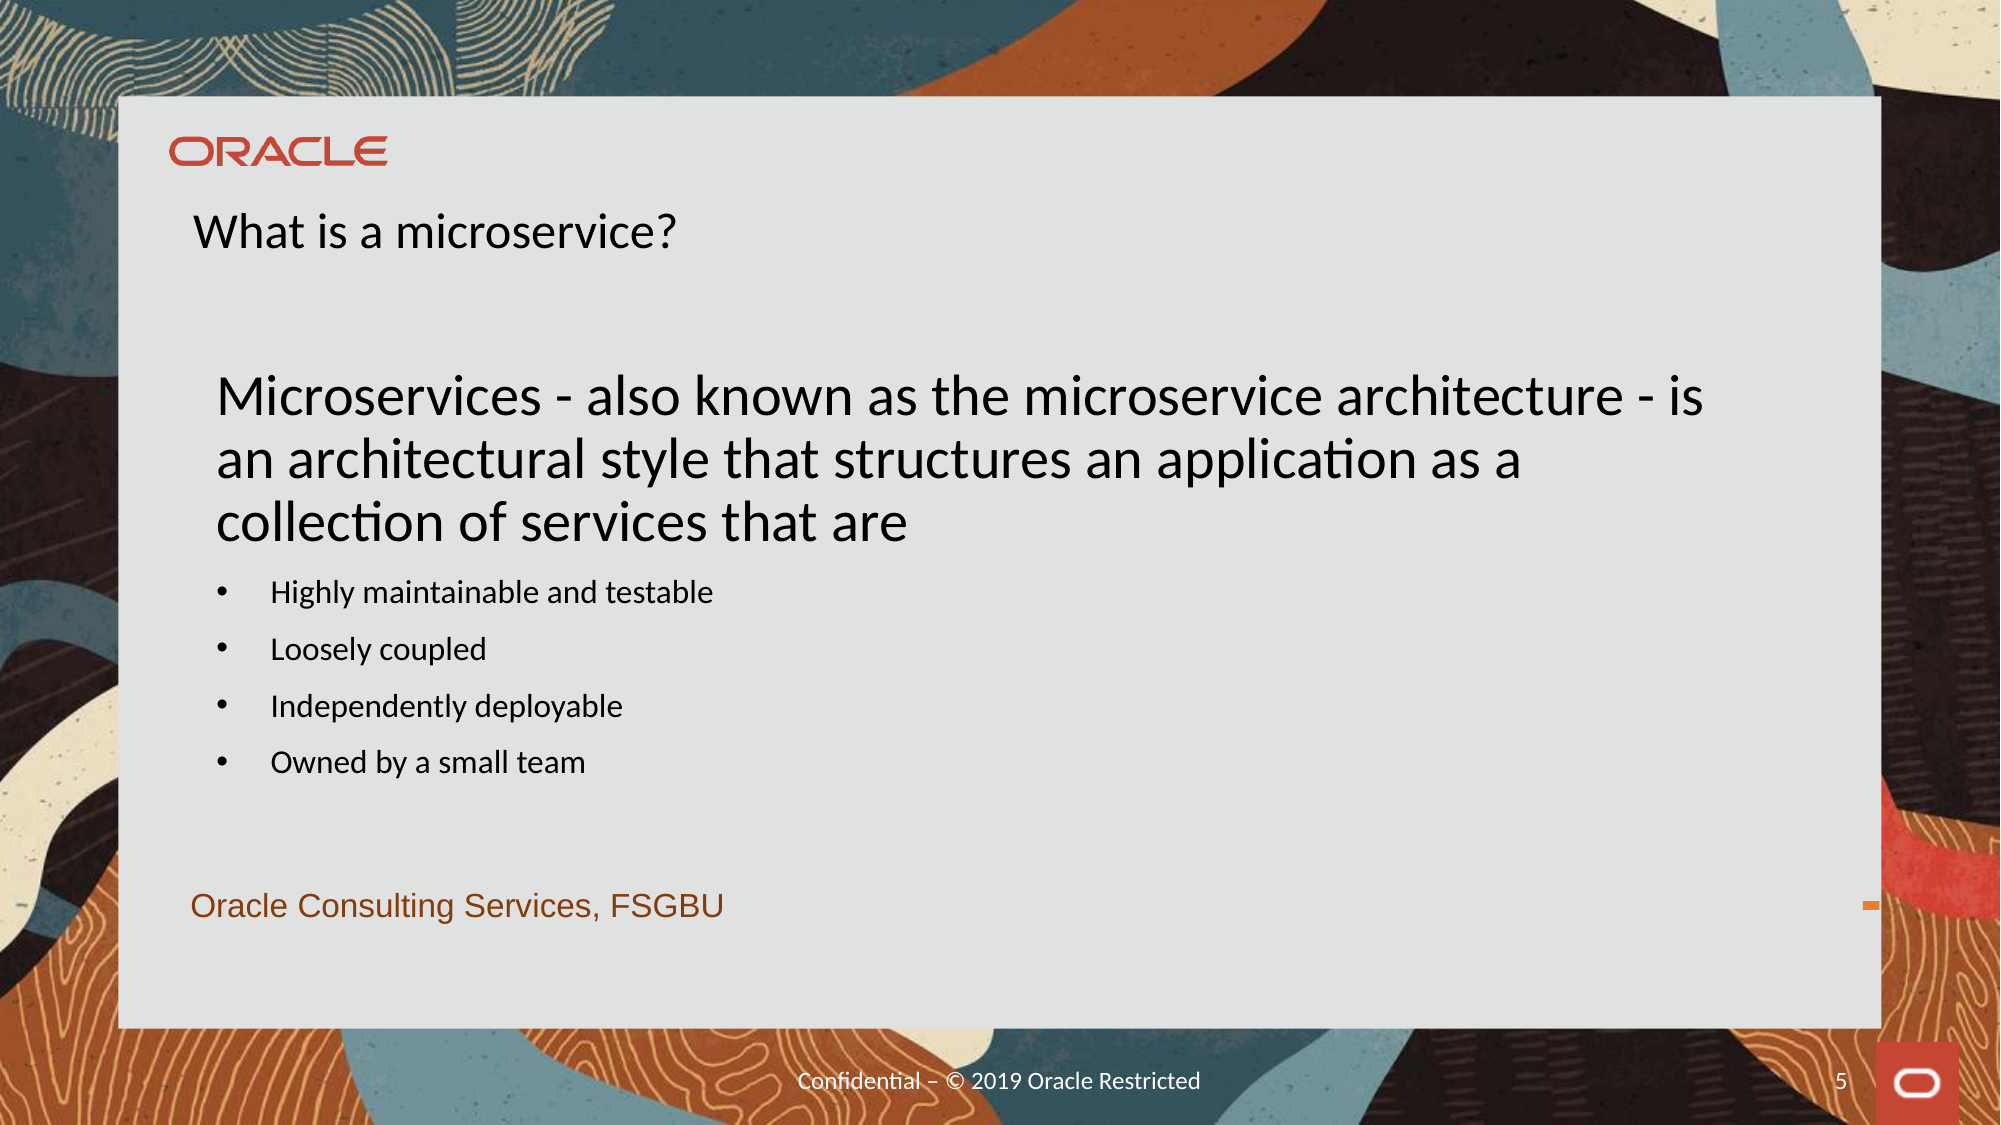

# What is a microservice?

Microservices - also known as the microservice architecture - is an architectural style that structures an application as a collection of services that are
 Highly maintainable and testable
 Loosely coupled
 Independently deployable
 Owned by a small team

Oracle Consulting Services, FSGBU
Confidential – © 2019 Oracle Restricted
5